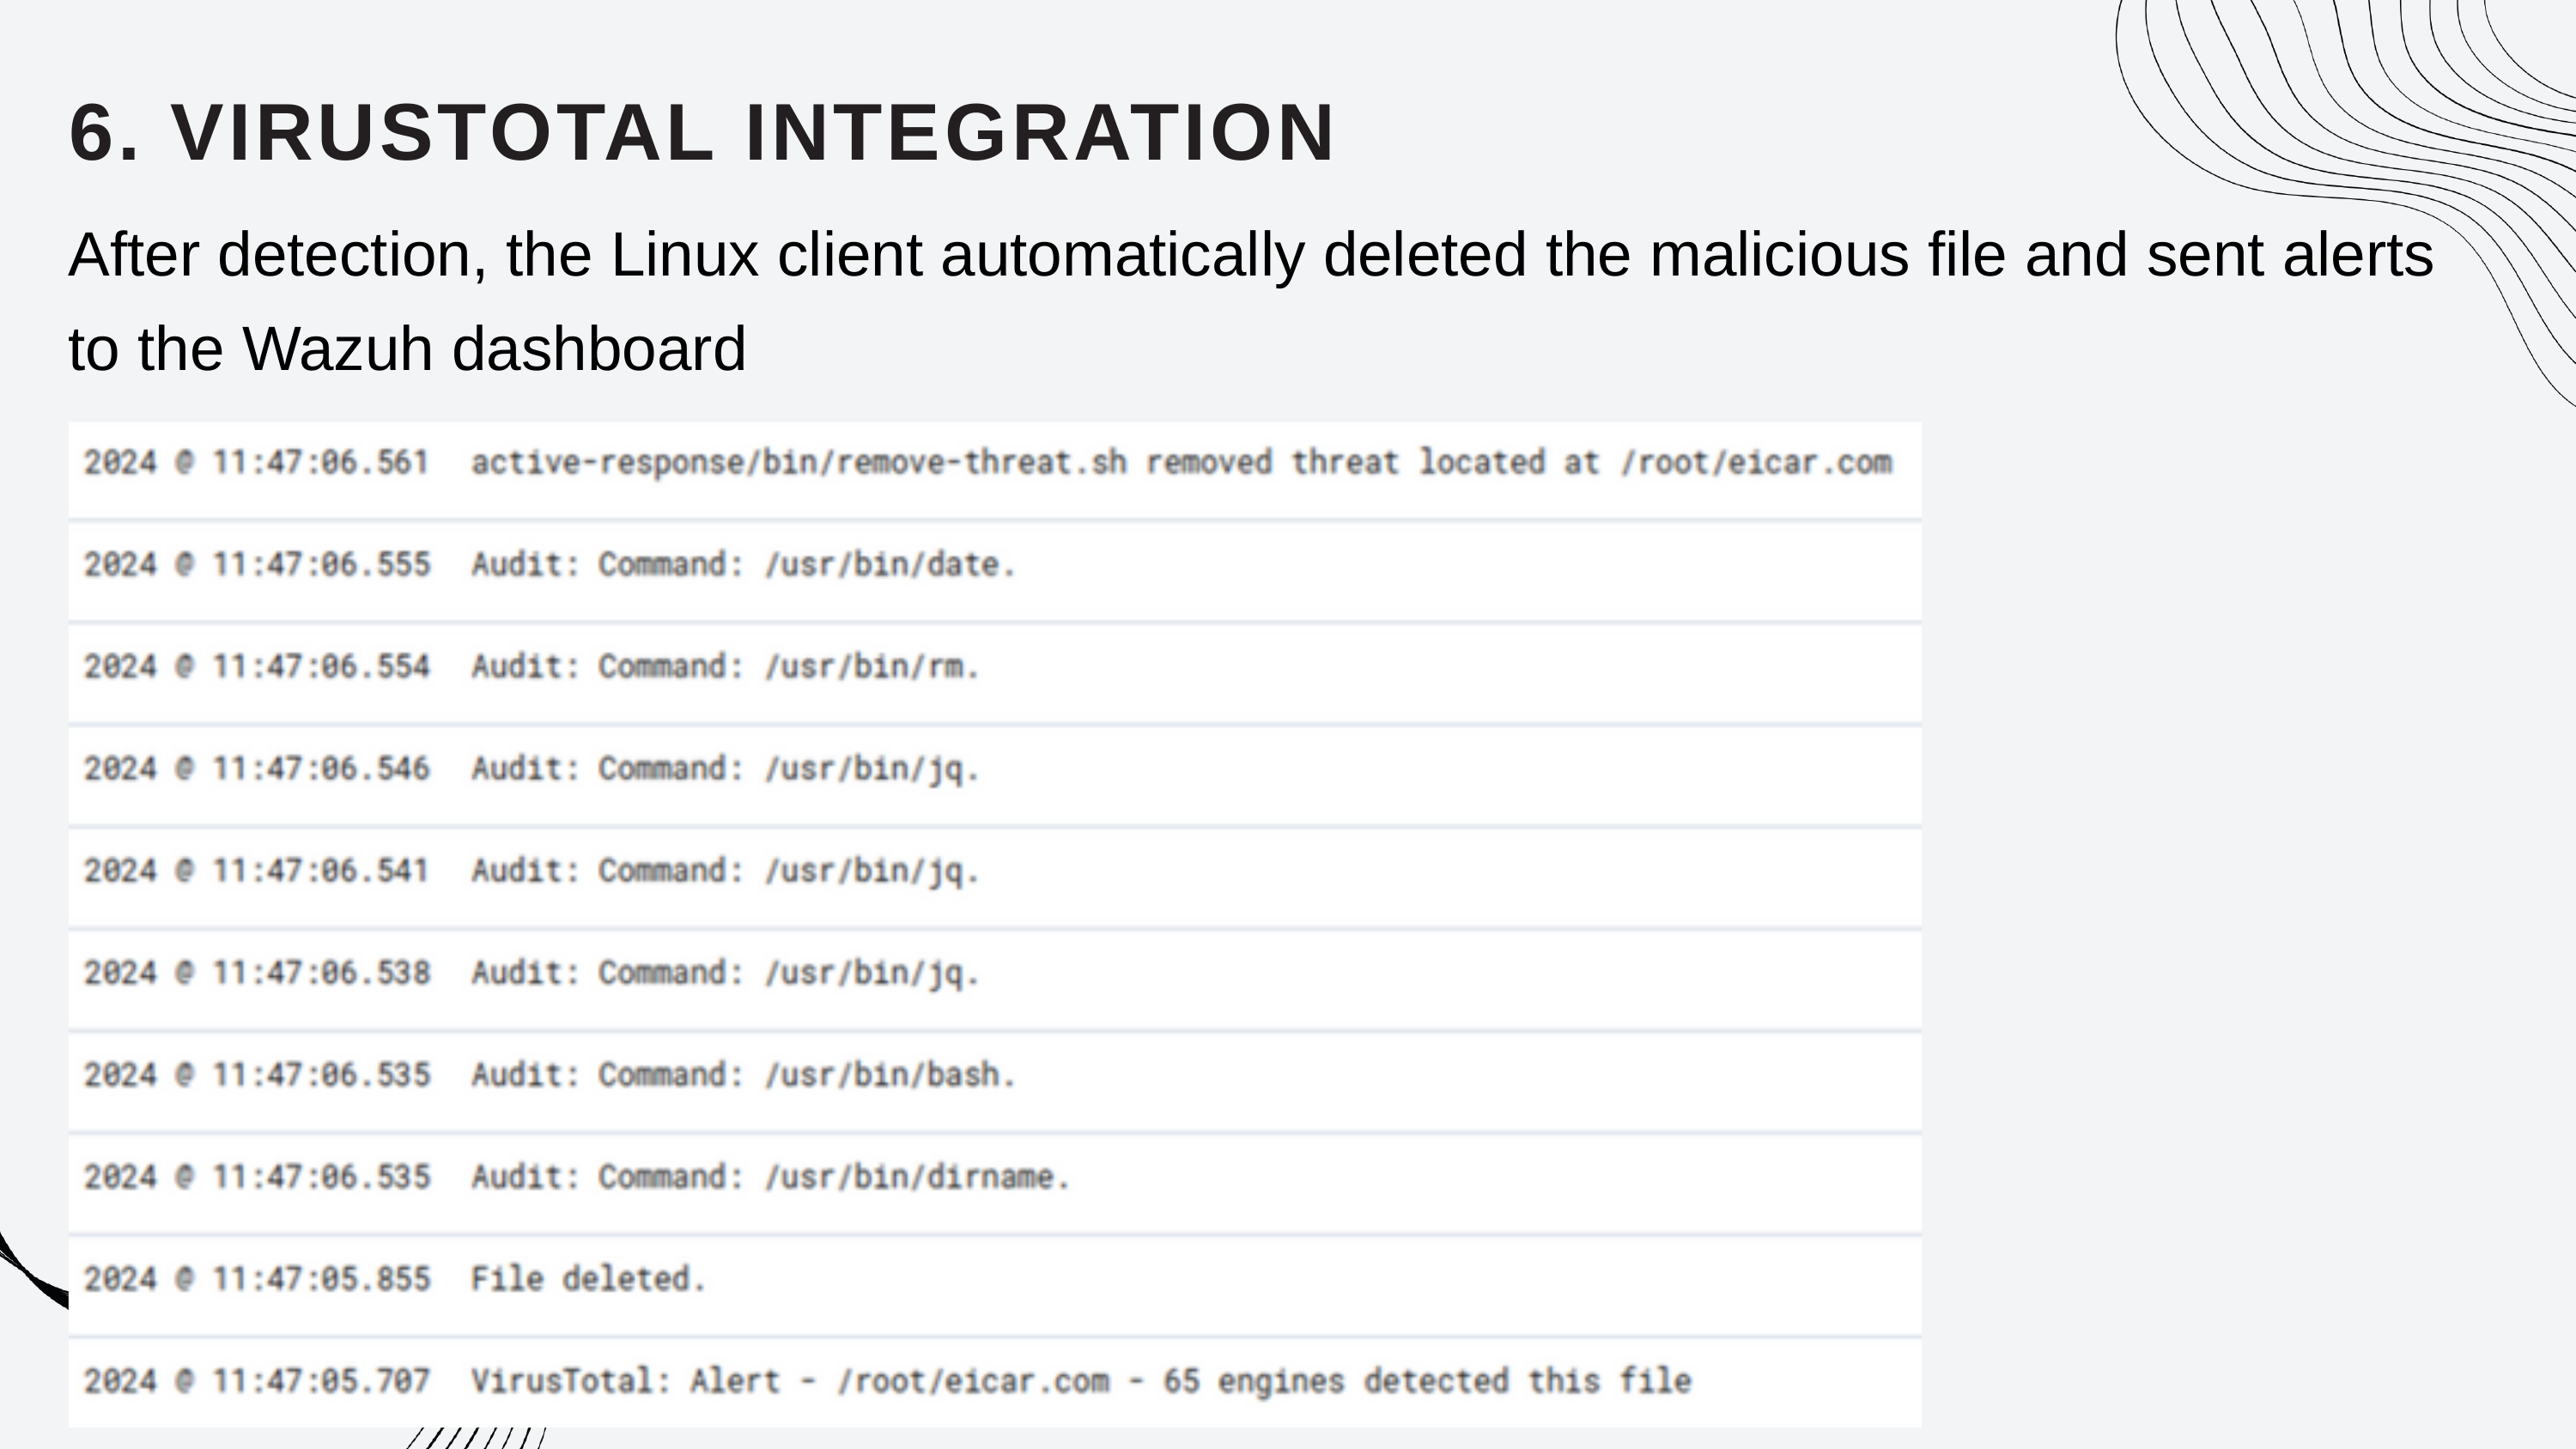

6. VIRUSTOTAL INTEGRATION
After detection, the Linux client automatically deleted the malicious file and sent alerts to the Wazuh dashboard